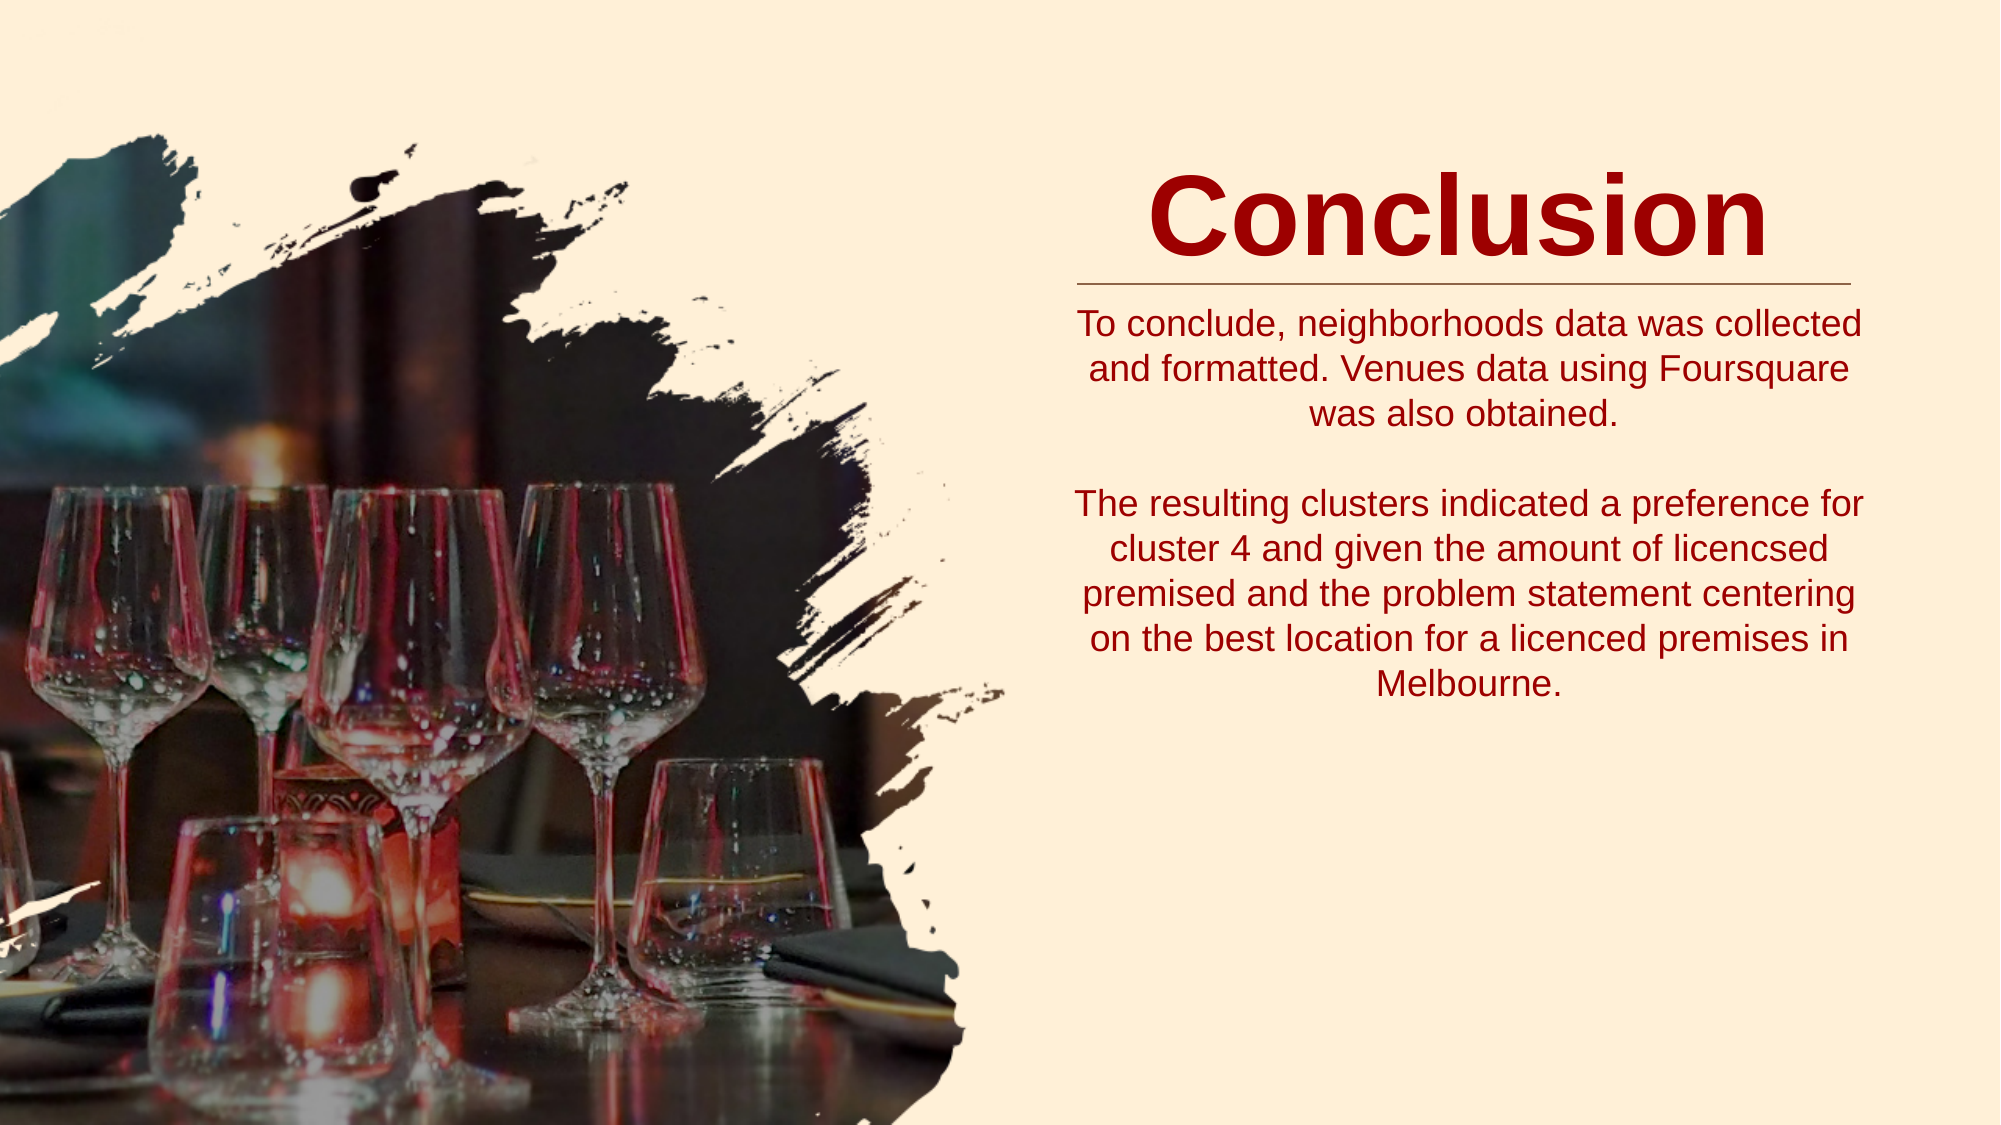

# Conclusion
To conclude, neighborhoods data was collected and formatted. Venues data using Foursquare was also obtained.

The resulting clusters indicated a preference for cluster 4 and given the amount of licencsed premised and the problem statement centering on the best location for a licenced premises in Melbourne.